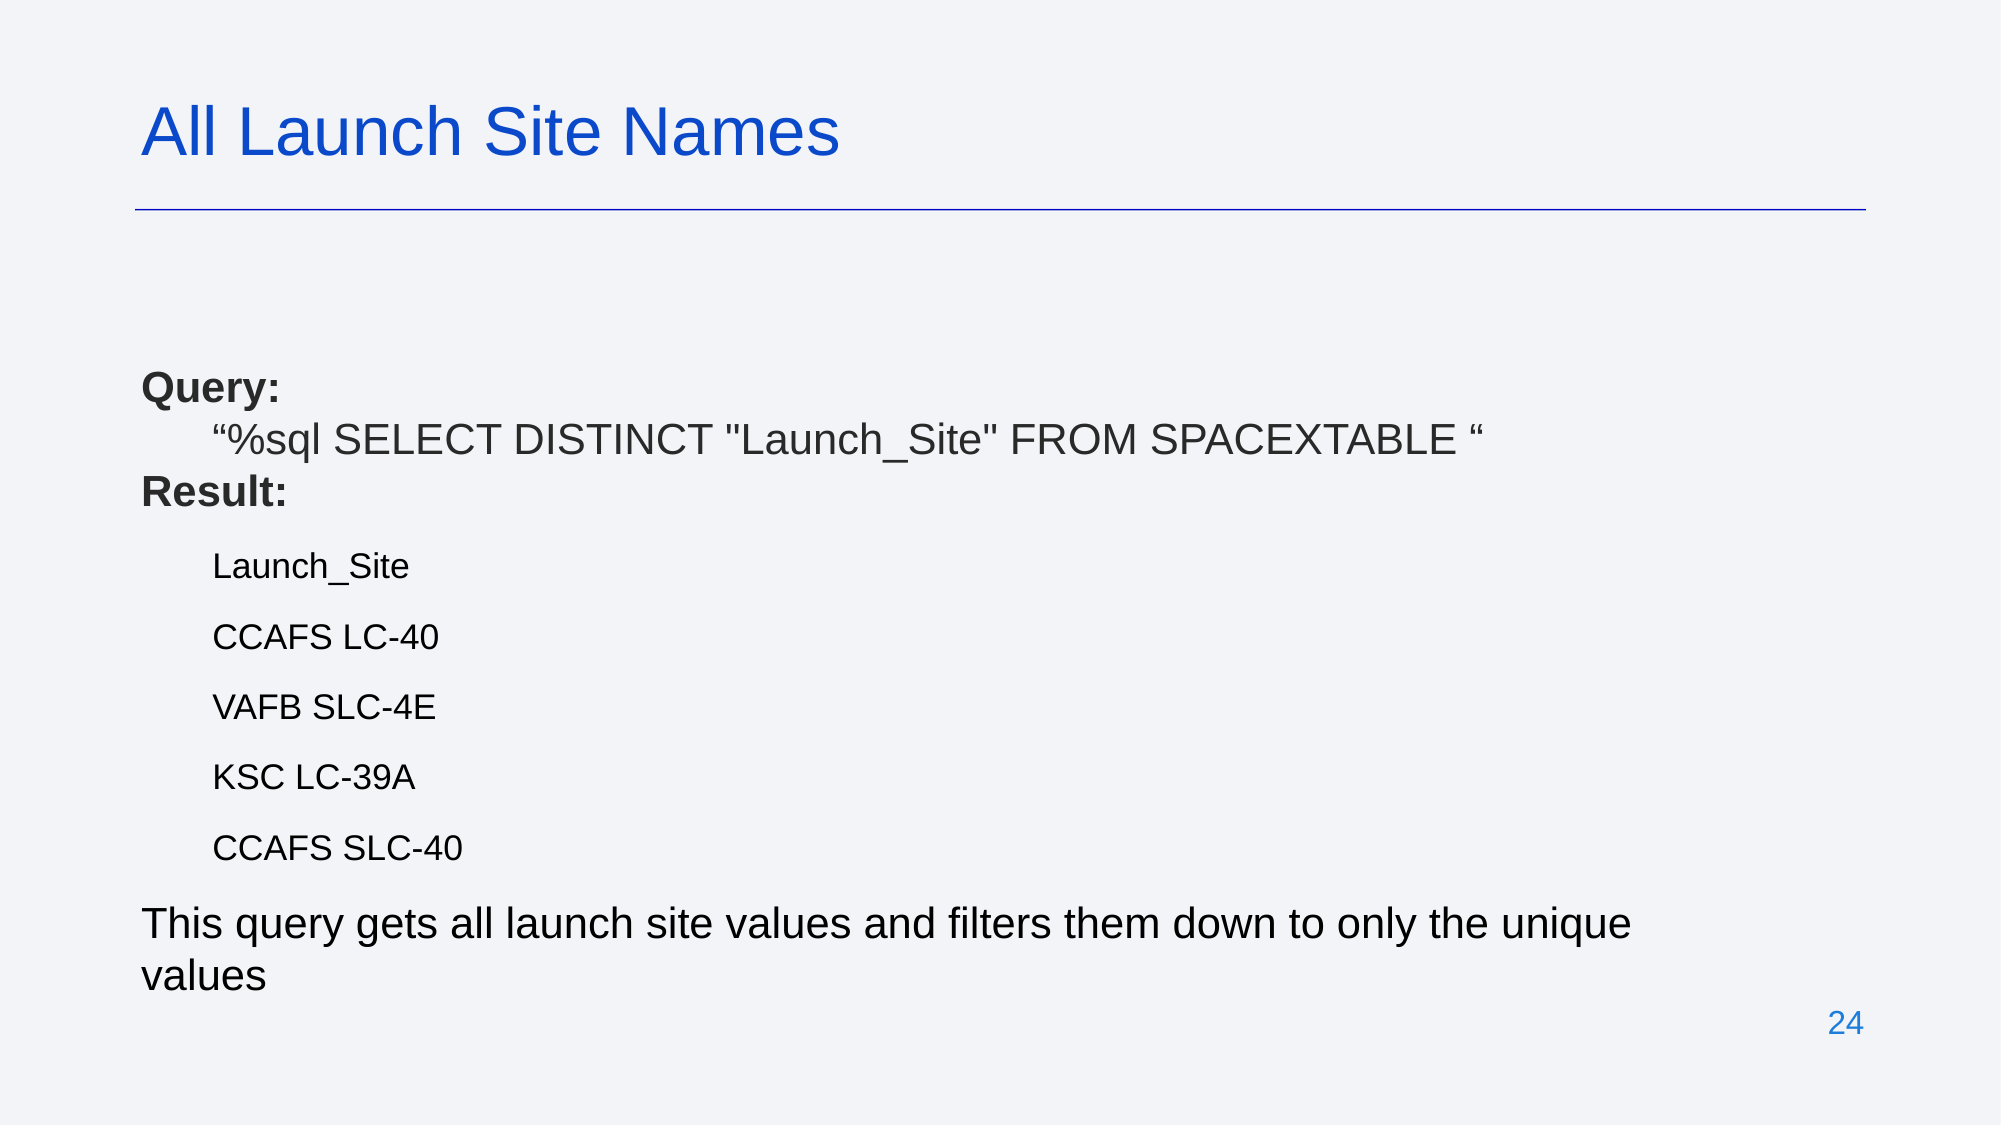

All Launch Site Names

Query:
“%sql SELECT DISTINCT "Launch_Site" FROM SPACEXTABLE “
Result:
Launch_Site
CCAFS LC-40
VAFB SLC-4E
KSC LC-39A
CCAFS SLC-40
This query gets all launch site values and filters them down to only the unique values
24